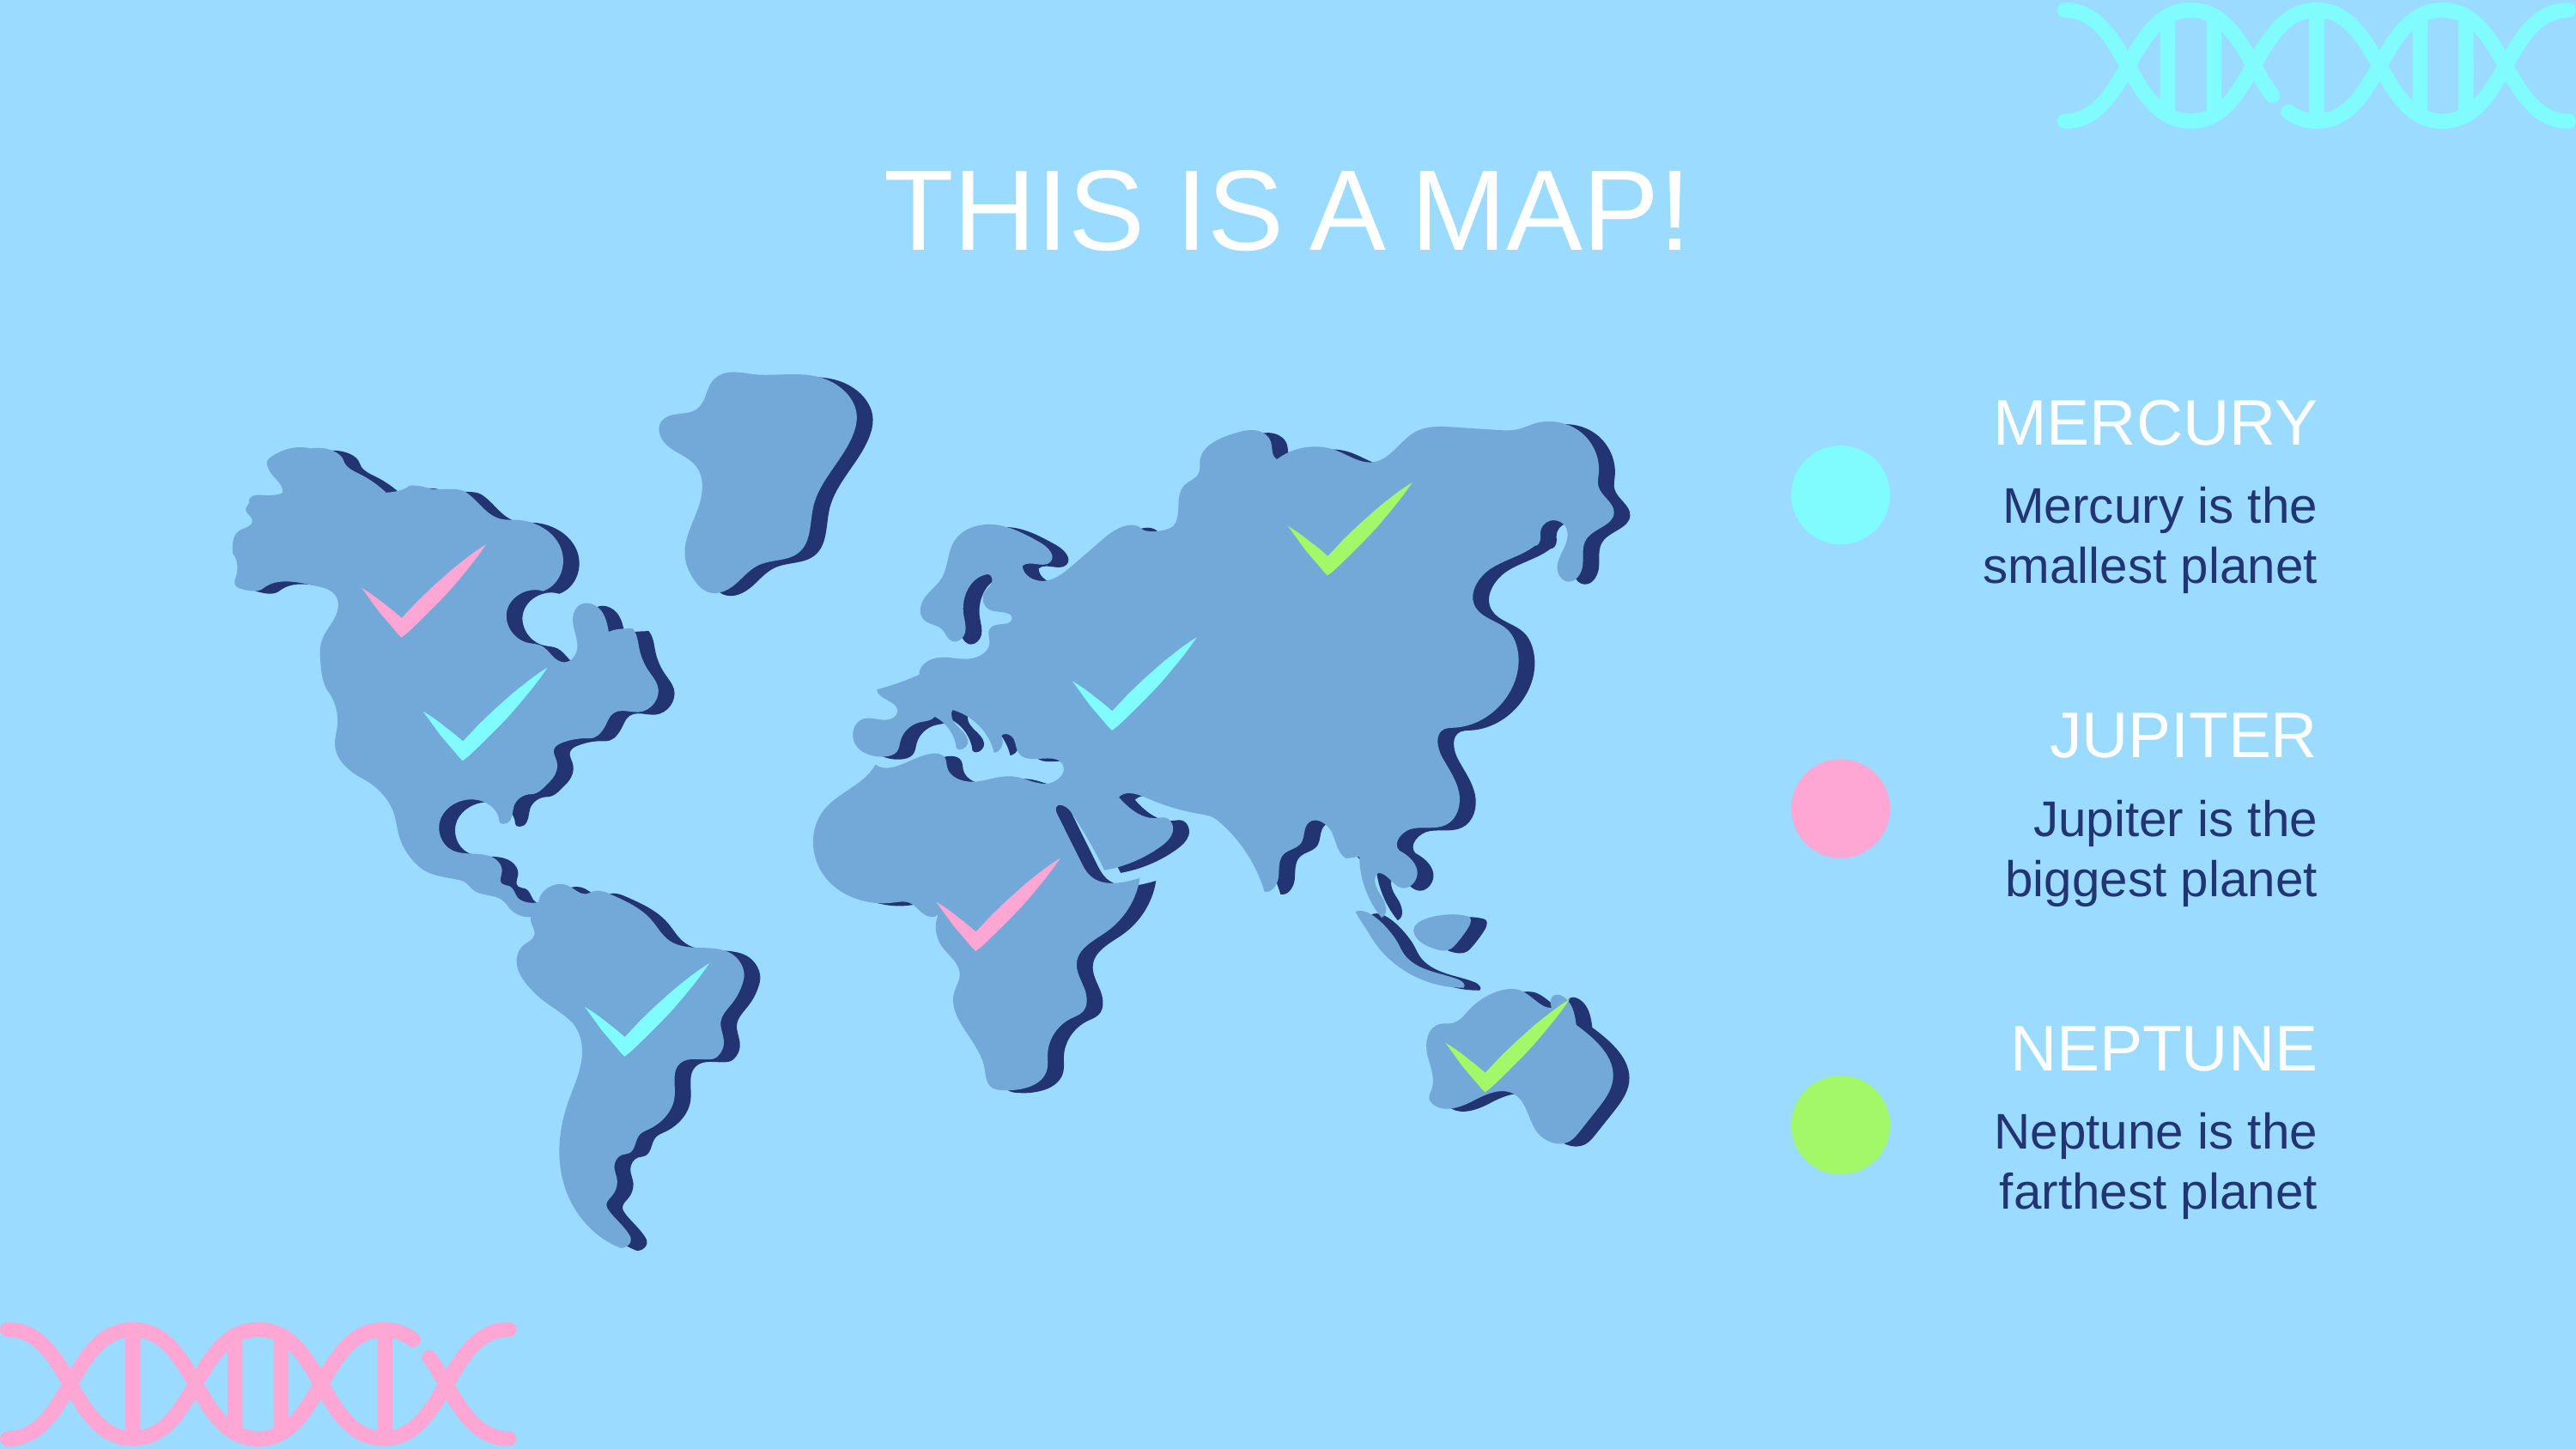

# THIS IS A MAP!
MERCURY

Mercury is the smallest planet

JUPITER

Jupiter is the biggest planet

NEPTUNE

Neptune is the farthest planet